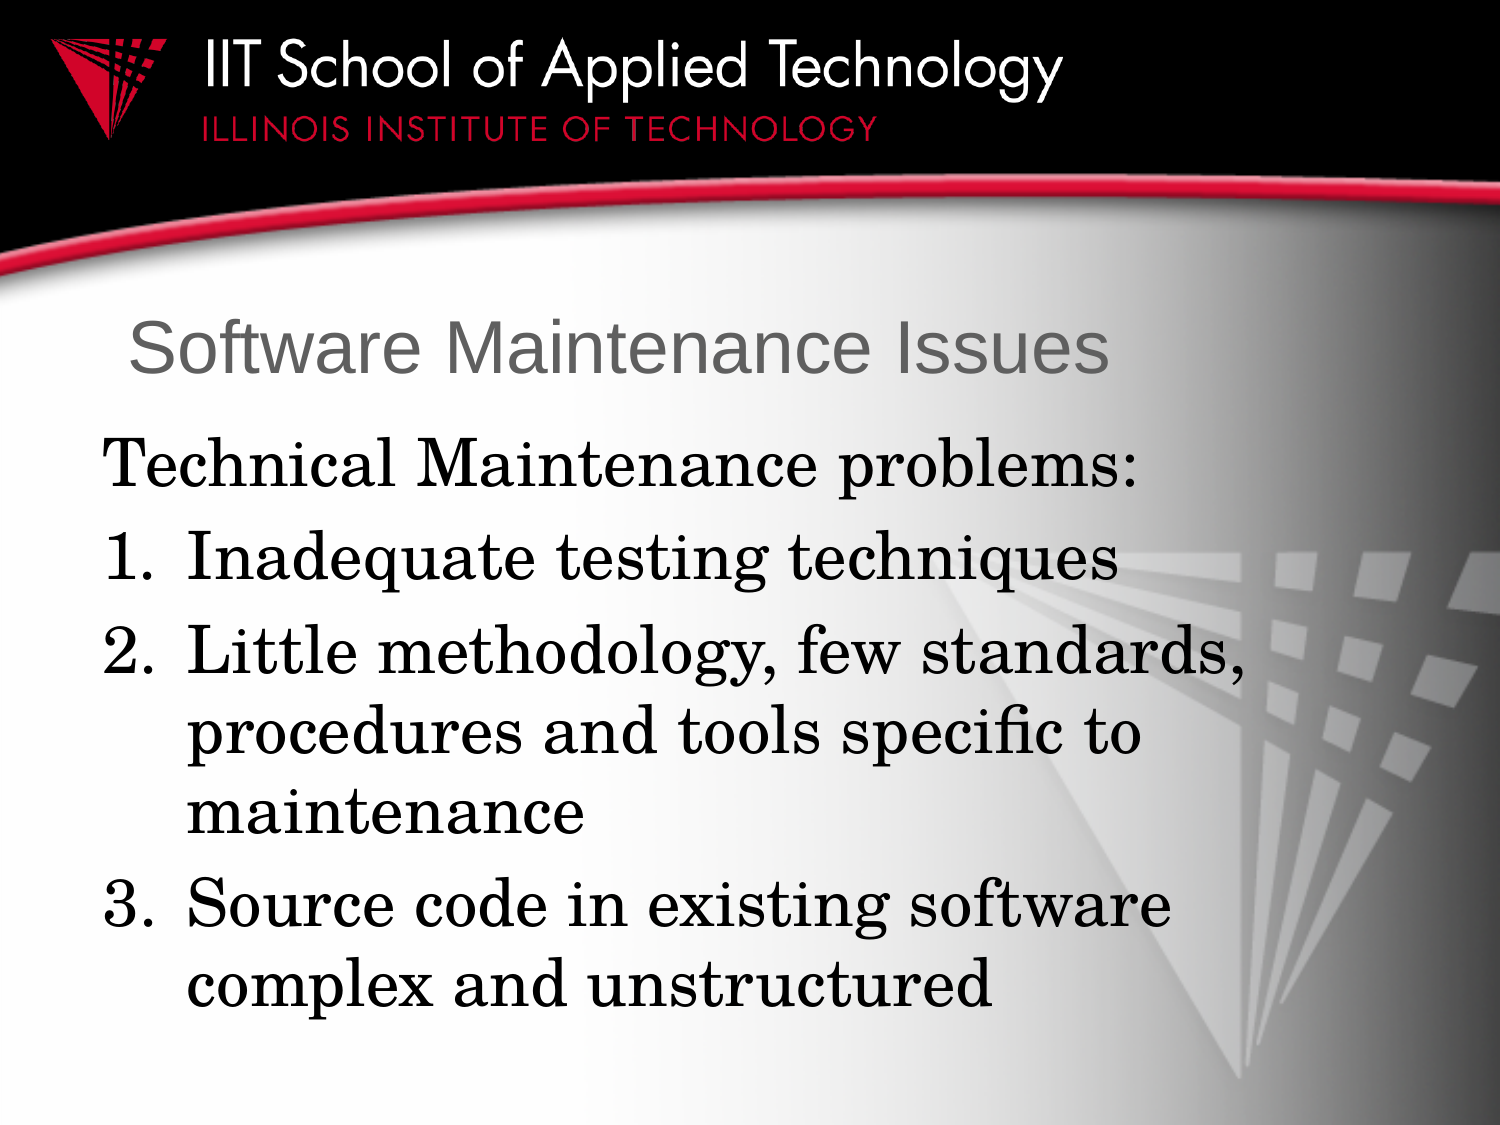

# Software Maintenance Issues
Technical Maintenance problems:
Inadequate testing techniques
Little methodology, few standards, procedures and tools specific to maintenance
Source code in existing software complex and unstructured